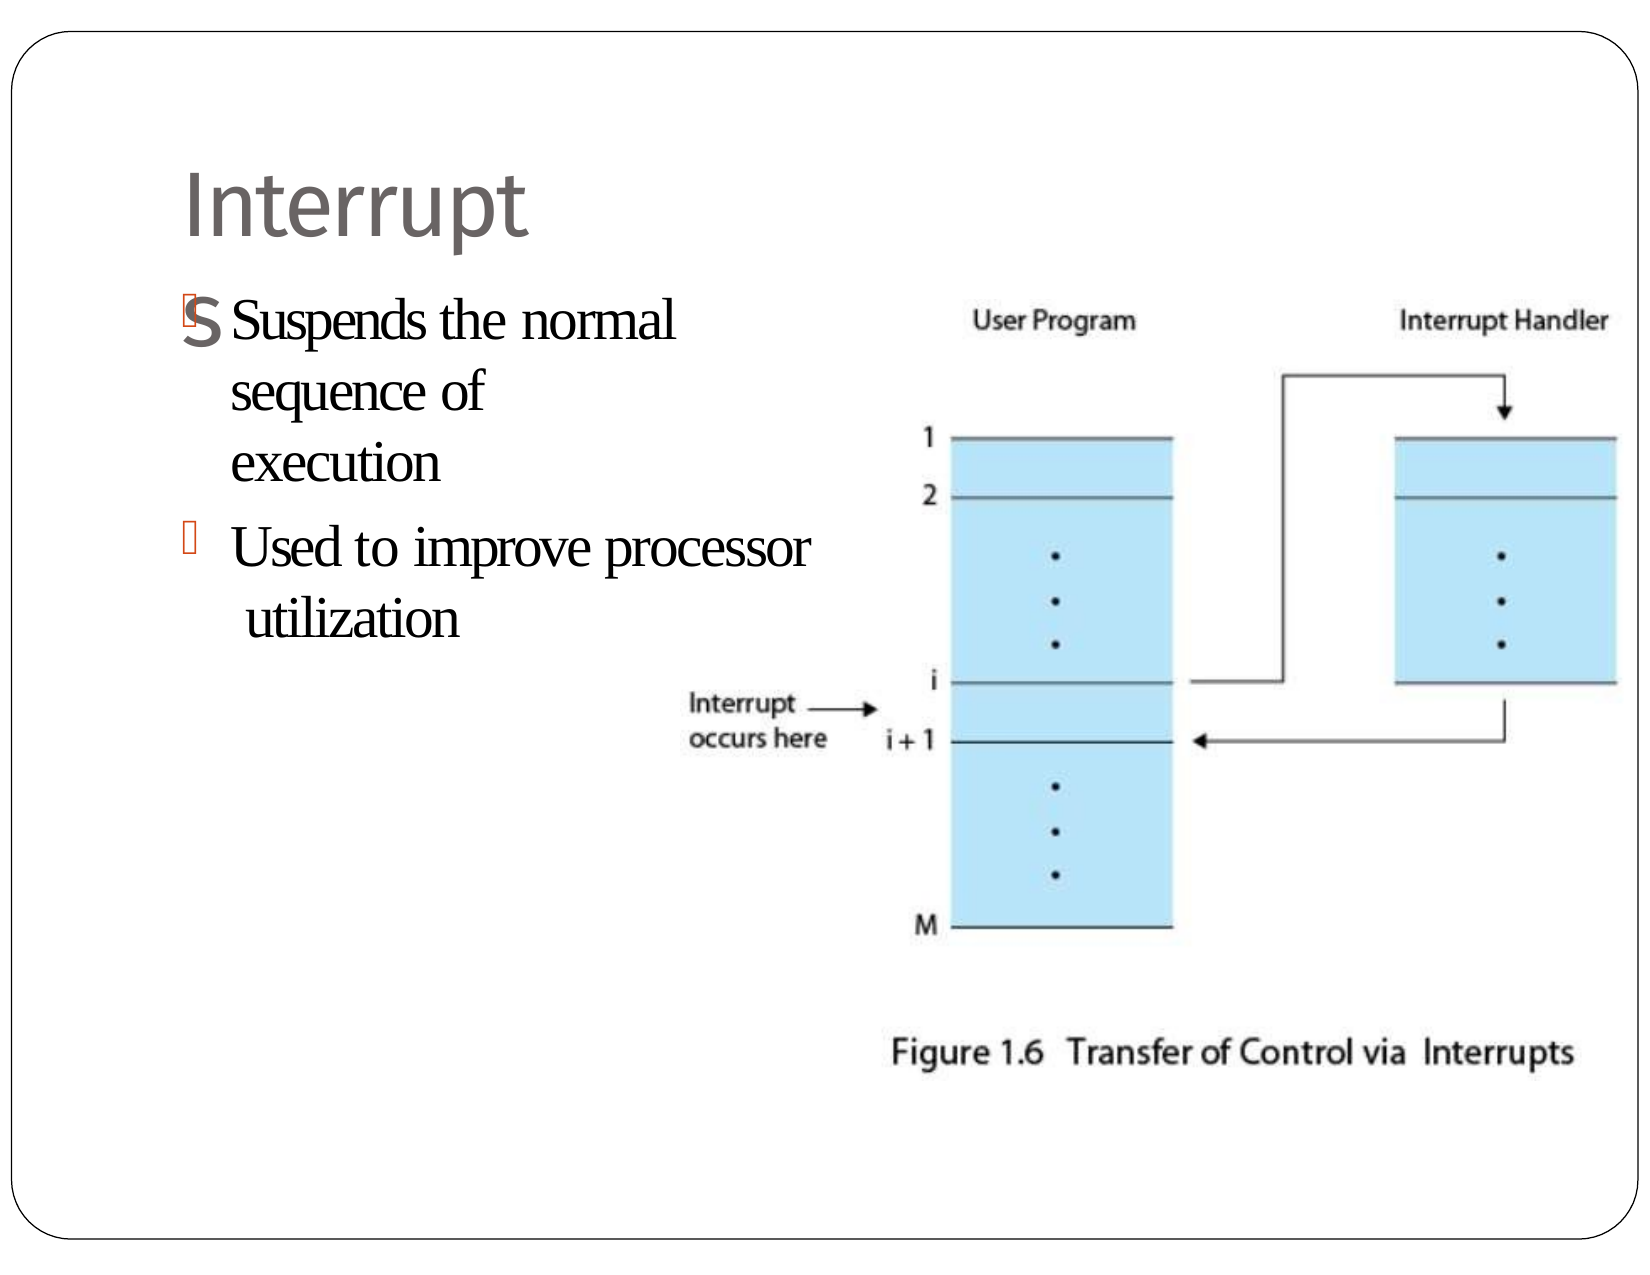

# Interrupts
Suspends the normal  sequence of execution
Used to improve processor  utilization